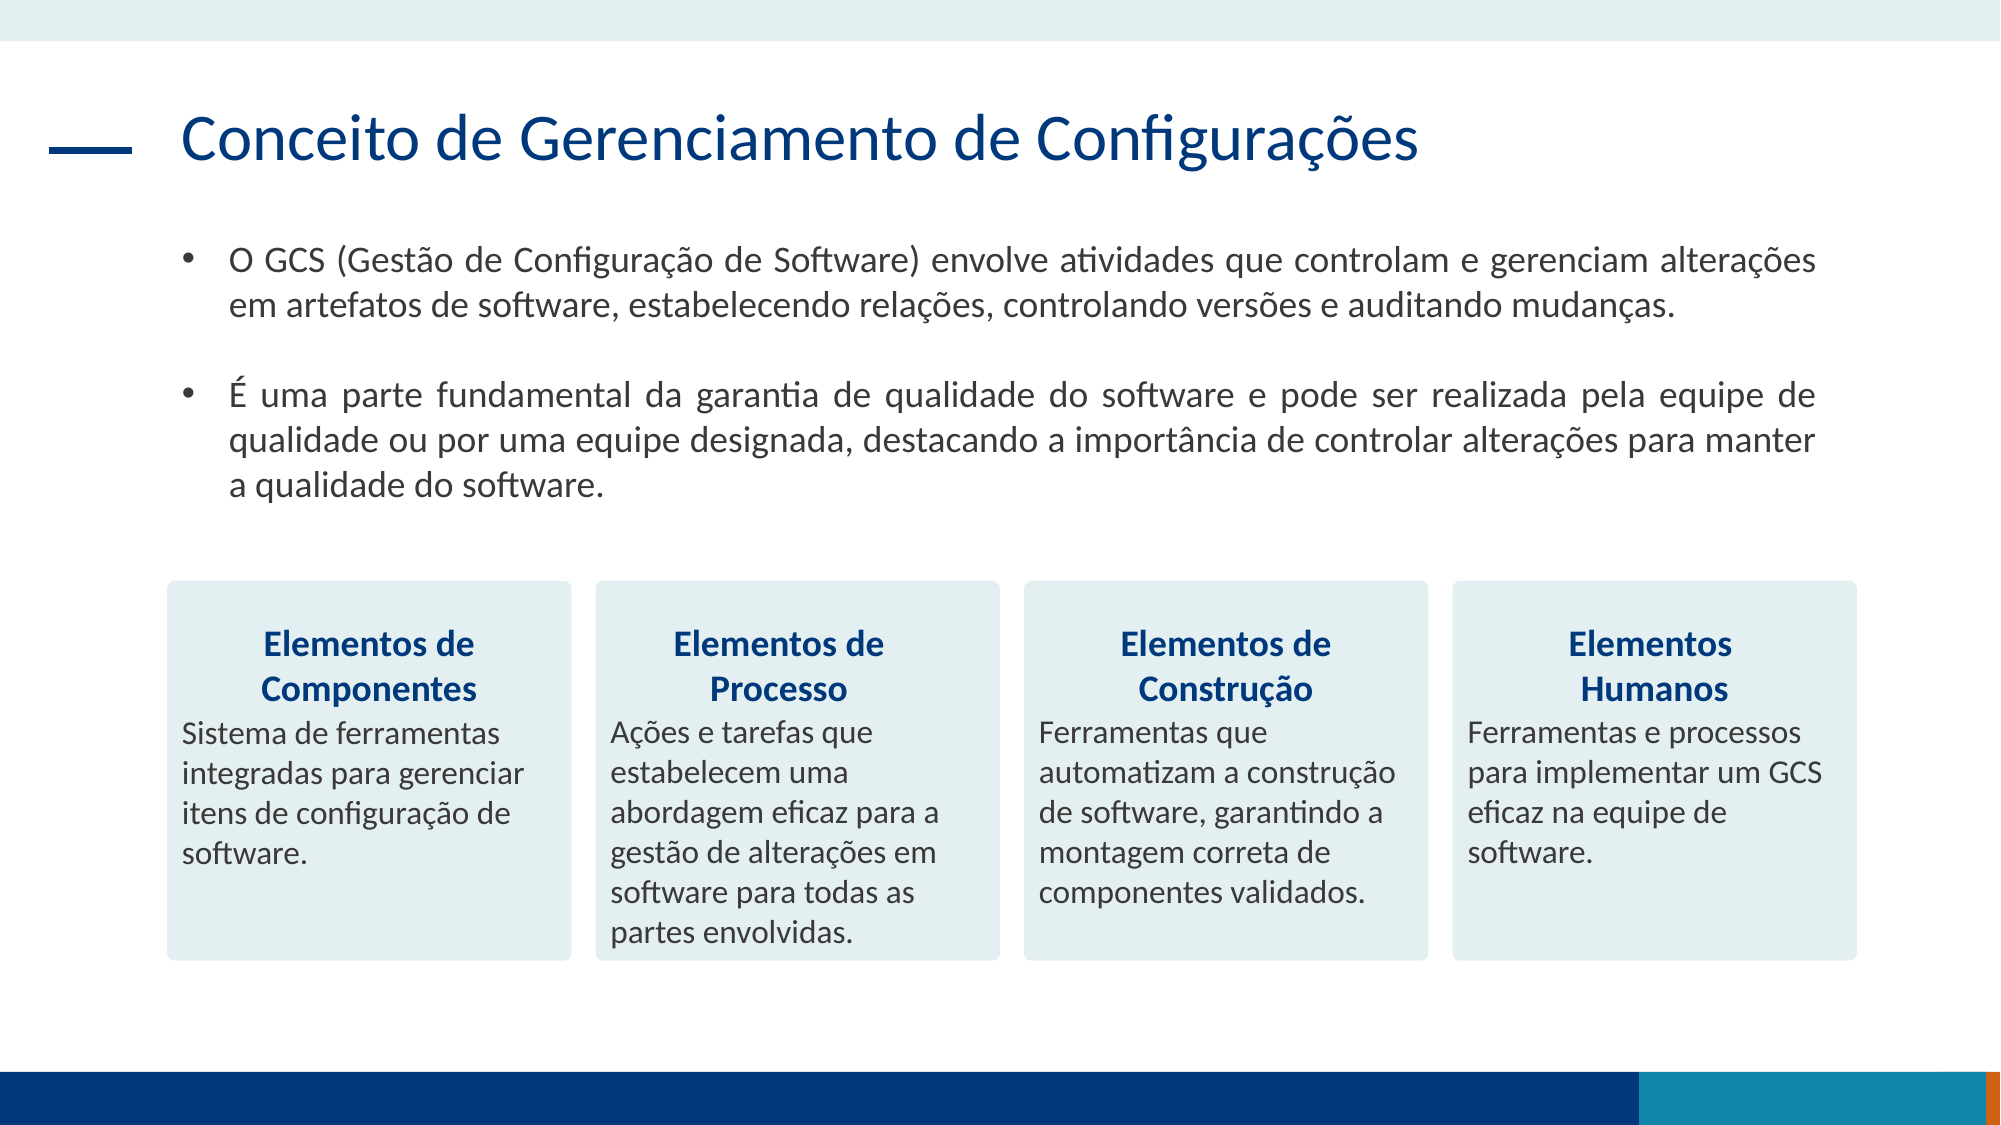

Conceito de Gerenciamento de Configurações
O GCS (Gestão de Configuração de Software) envolve atividades que controlam e gerenciam alterações em artefatos de software, estabelecendo relações, controlando versões e auditando mudanças.

É uma parte fundamental da garantia de qualidade do software e pode ser realizada pela equipe de qualidade ou por uma equipe designada, destacando a importância de controlar alterações para manter a qualidade do software.

Elementos de Componentes
Elementos de Processo
Elementos de Construção
Elementos
Humanos
Ações e tarefas que estabelecem uma abordagem eficaz para a gestão de alterações em software para todas as partes envolvidas.
Ferramentas que automatizam a construção de software, garantindo a montagem correta de componentes validados.
Ferramentas e processos para implementar um GCS eficaz na equipe de software.
Sistema de ferramentas integradas para gerenciar itens de configuração de software.